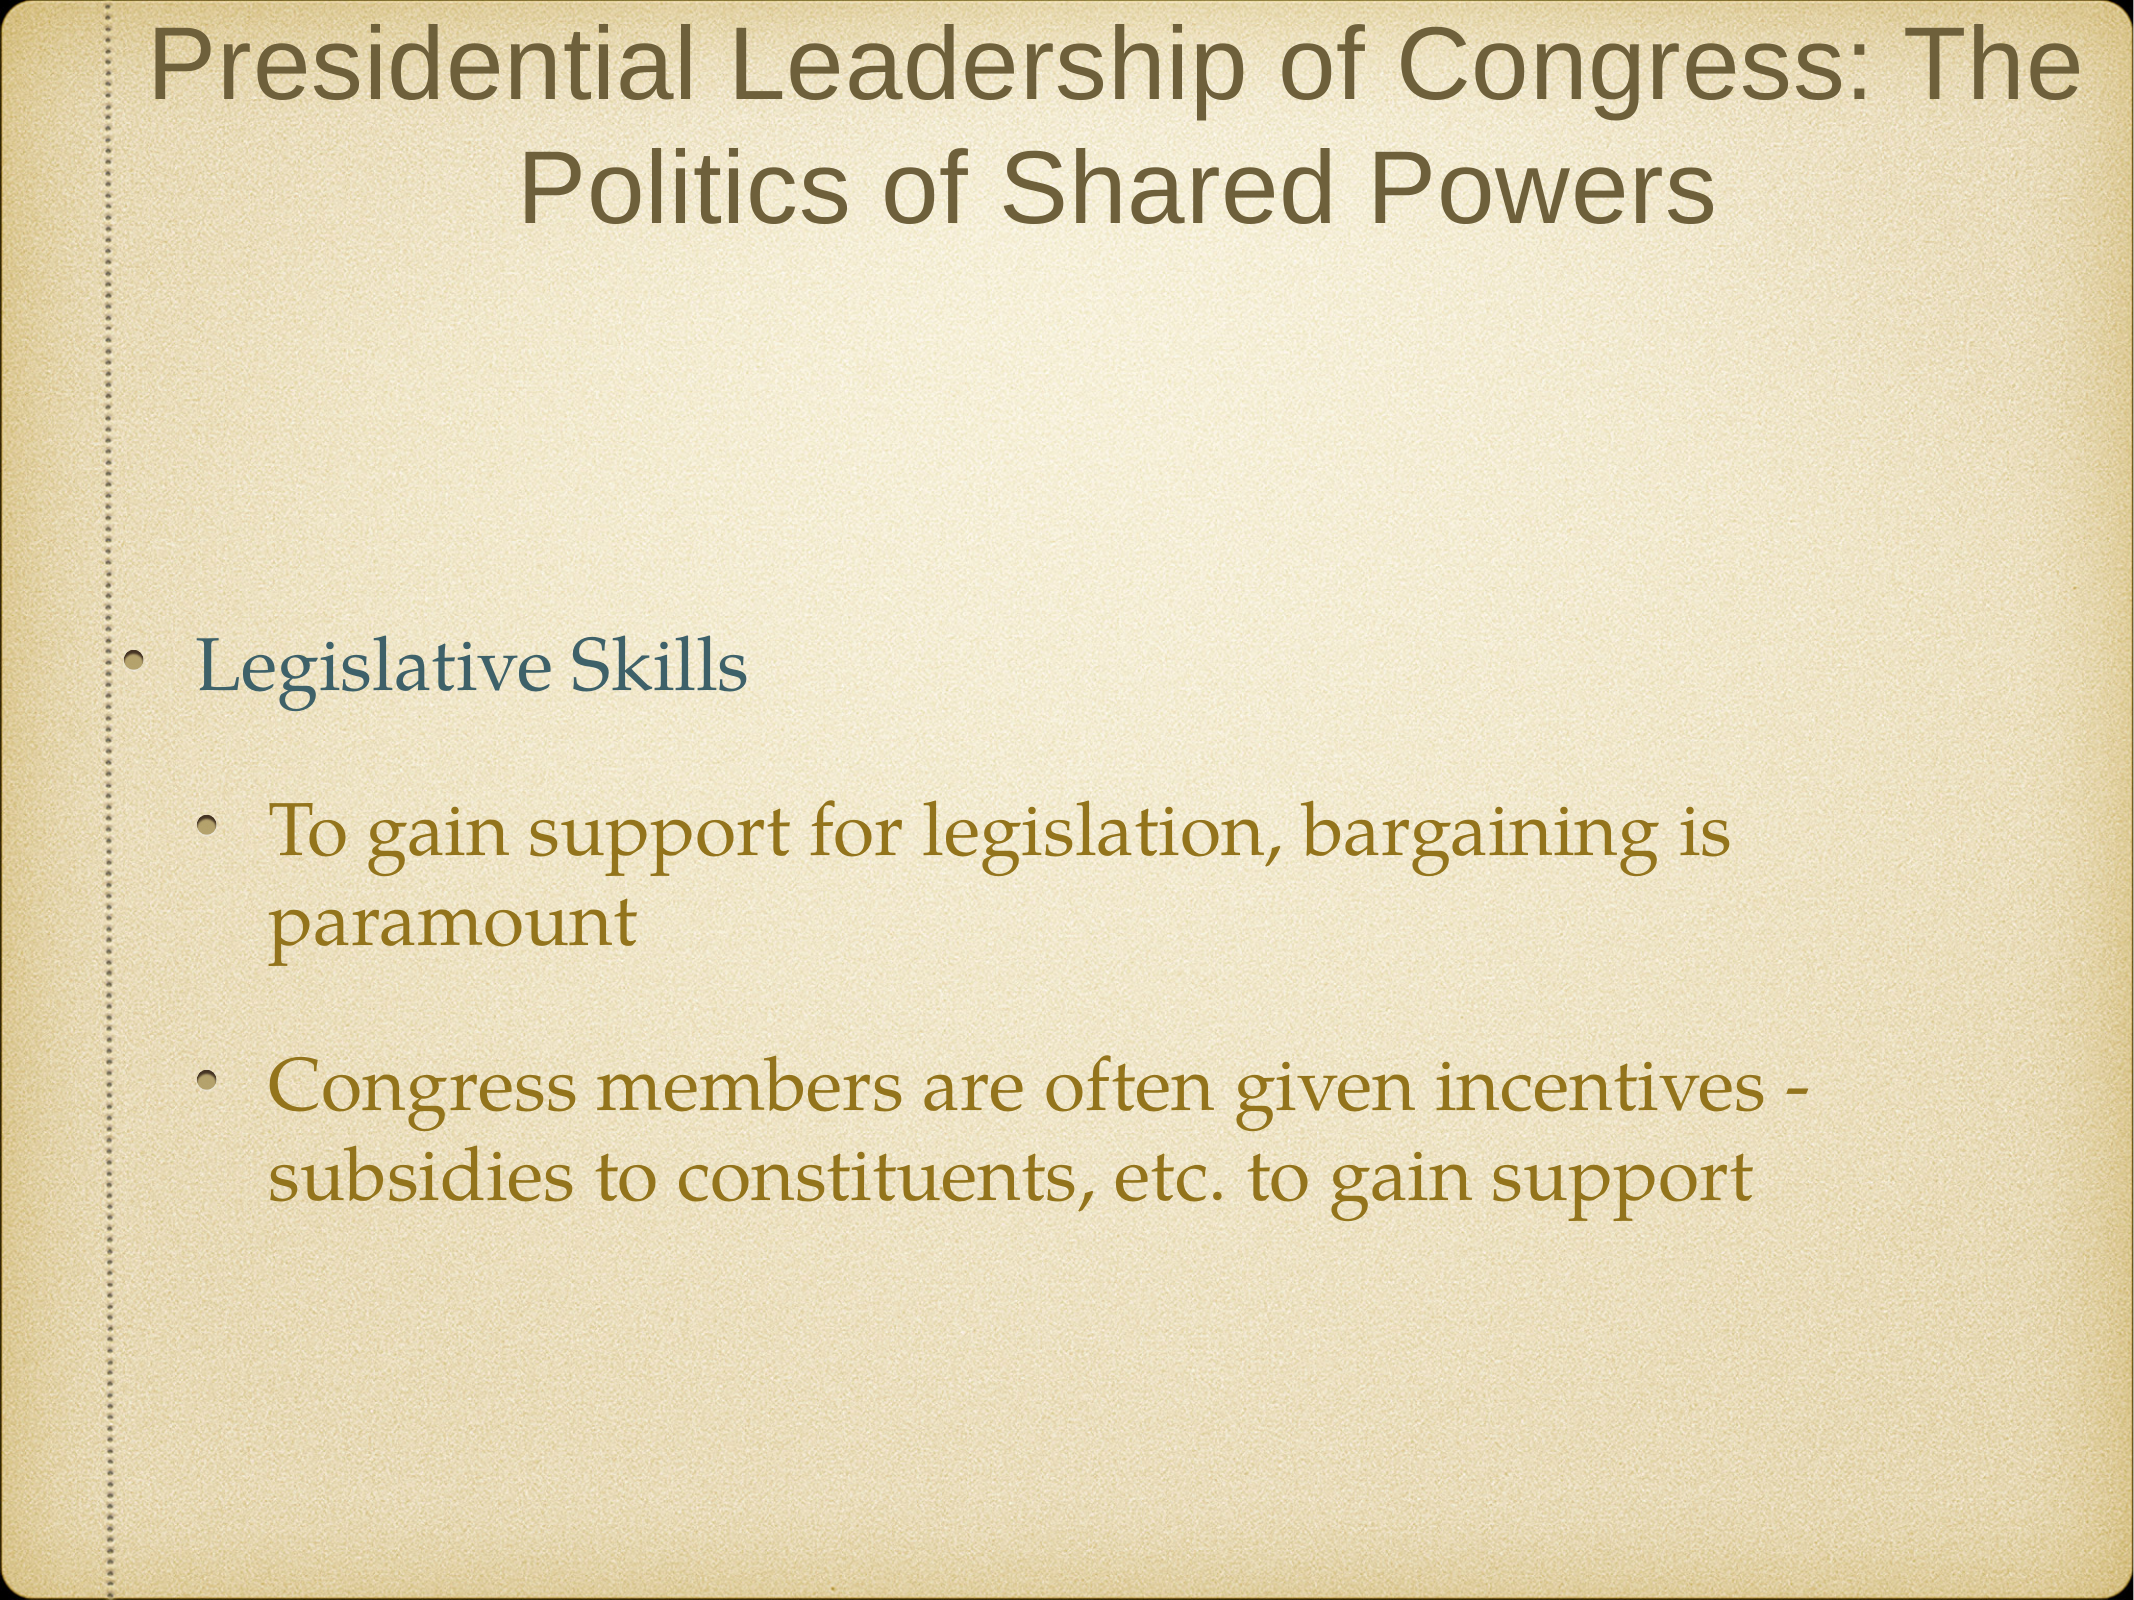

# Presidential Leadership of Congress: The Politics of Shared Powers
Legislative Skills
To gain support for legislation, bargaining is paramount
Congress members are often given incentives - subsidies to constituents, etc. to gain support